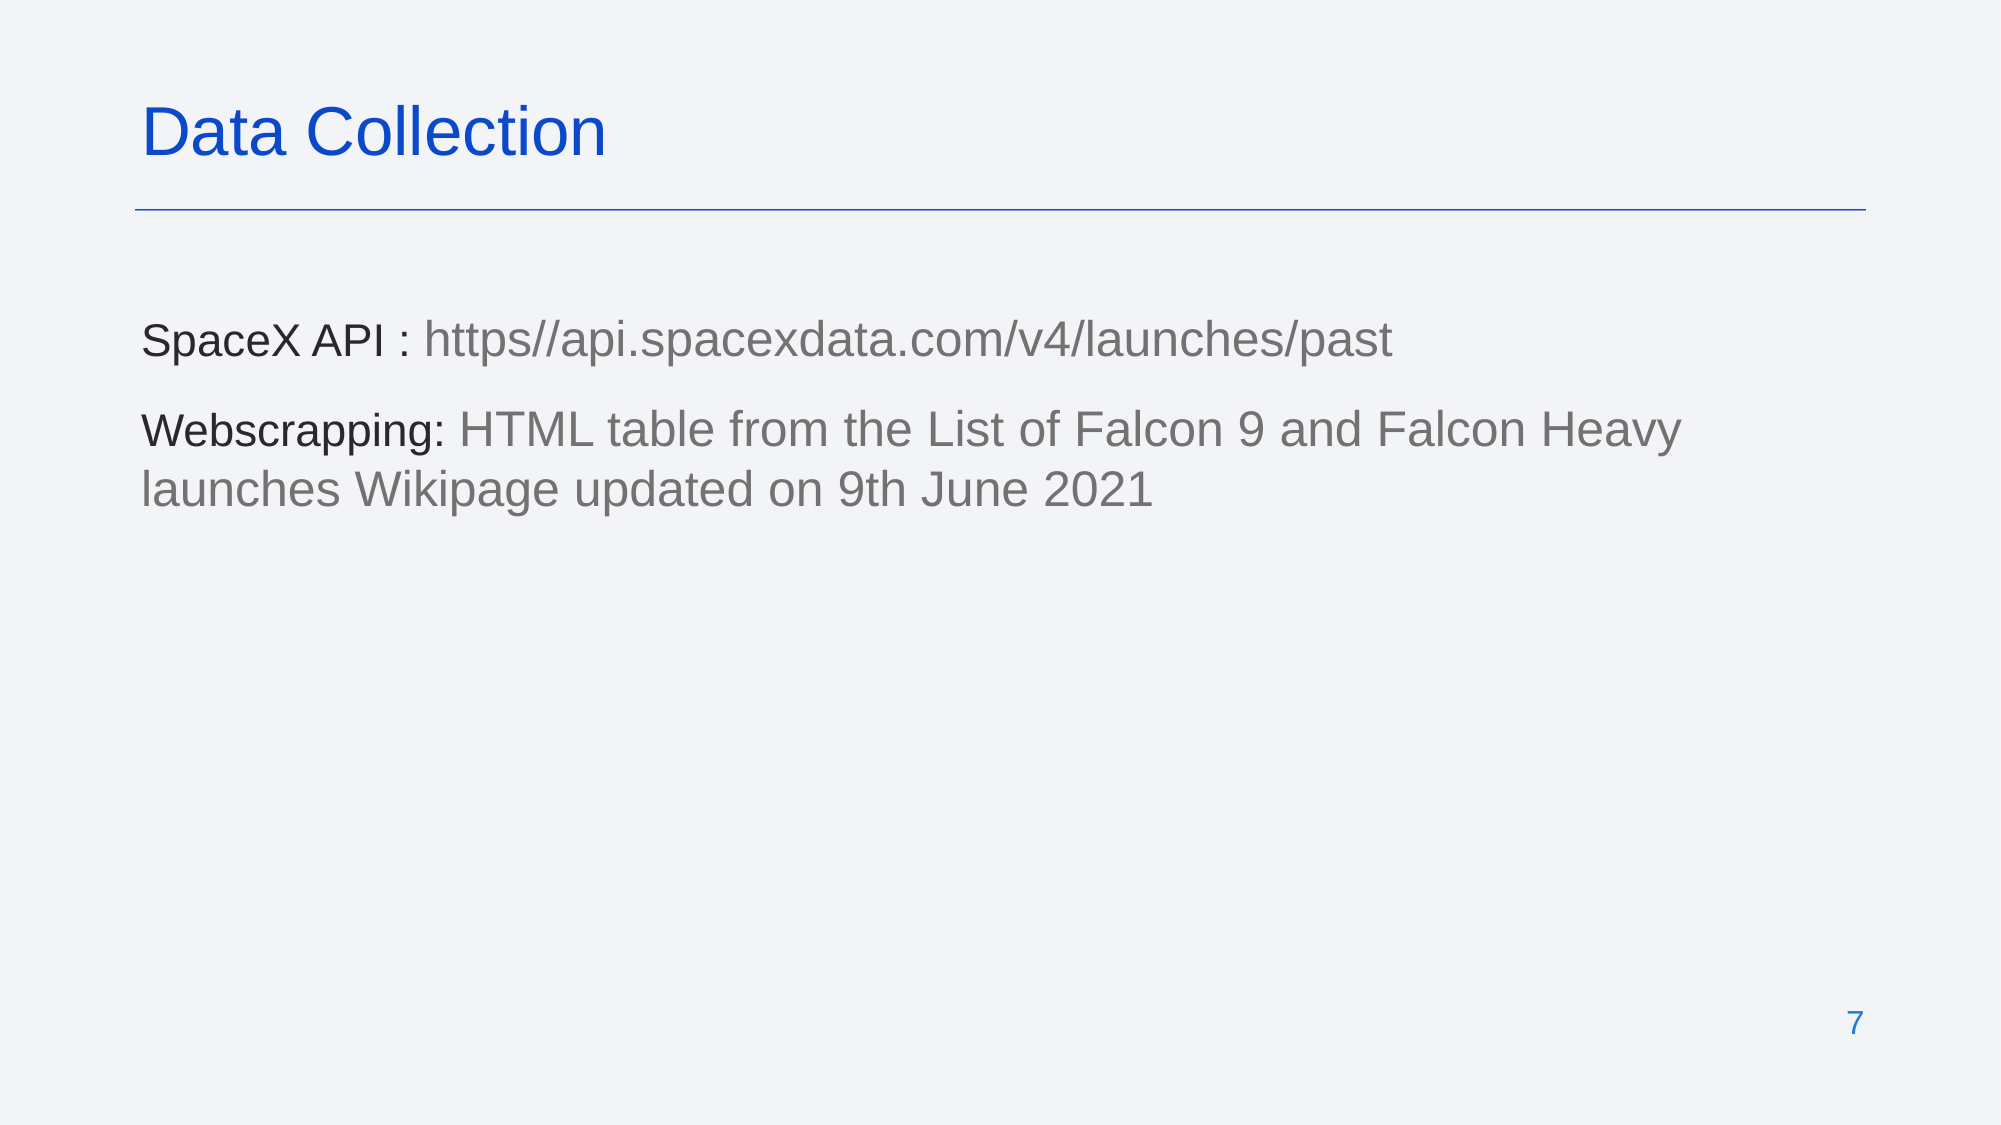

Data Collection
SpaceX API : https//api.spacexdata.com/v4/launches/past
Webscrapping: HTML table from the List of Falcon 9 and Falcon Heavy launches Wikipage updated on 9th June 2021
7